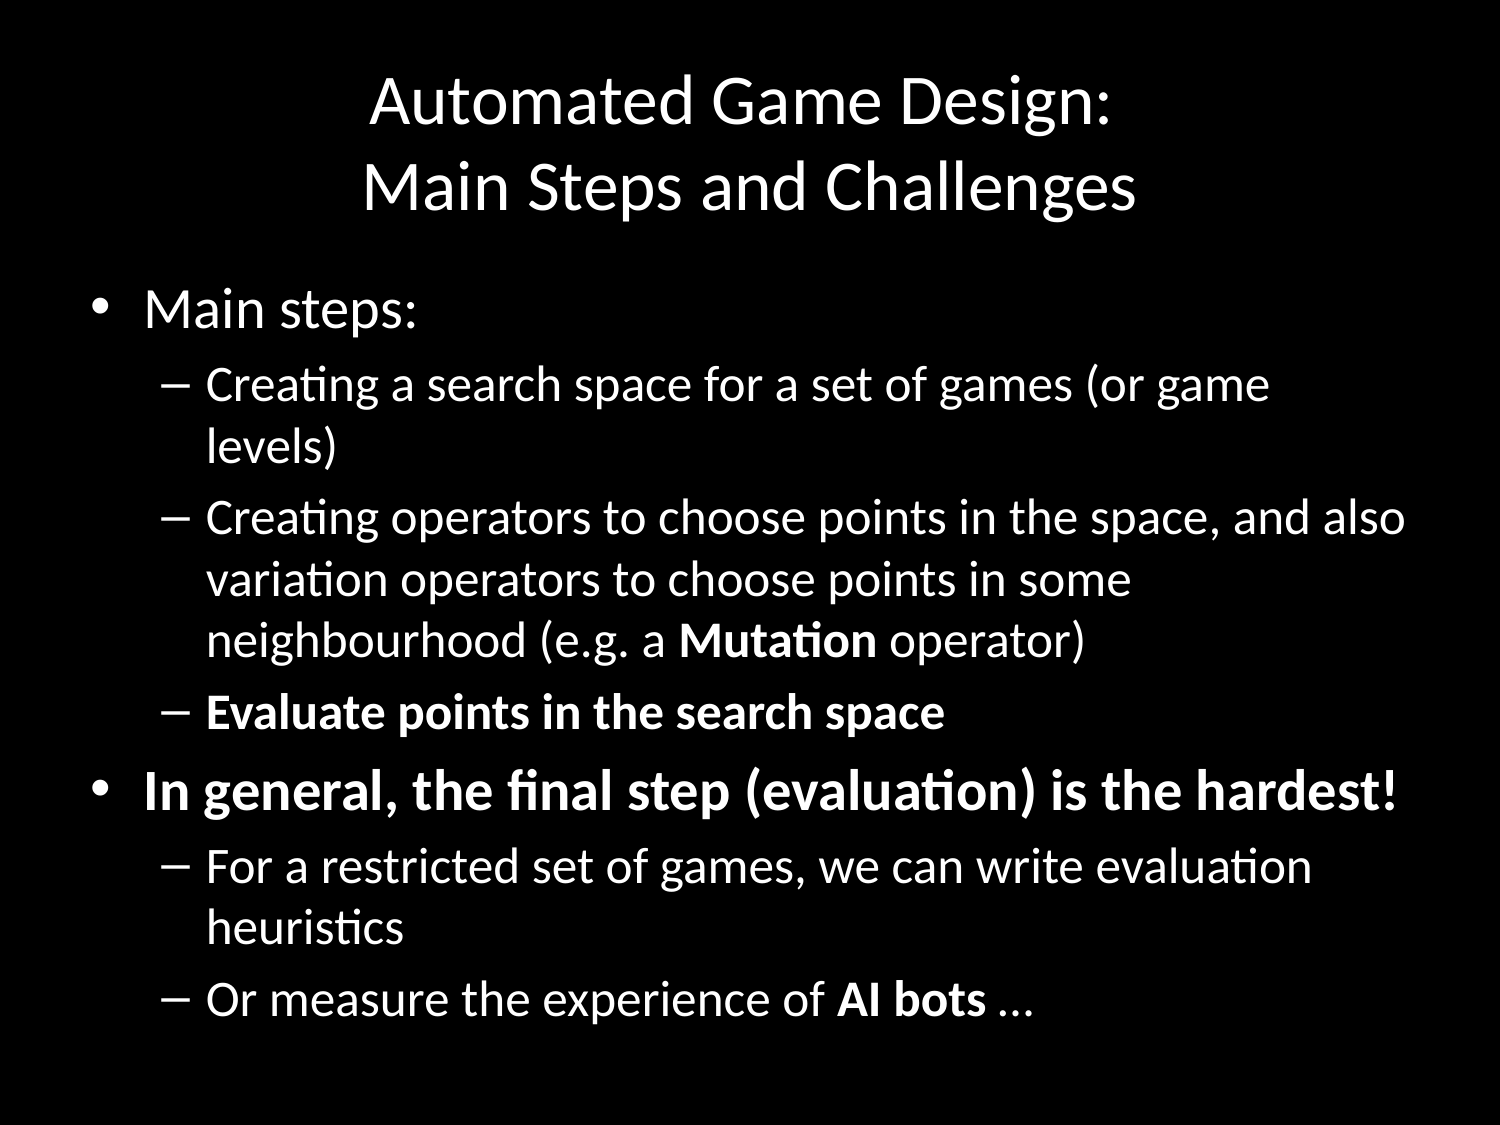

# Automated Game Design: Main Steps and Challenges
Main steps:
Creating a search space for a set of games (or game levels)
Creating operators to choose points in the space, and also variation operators to choose points in some neighbourhood (e.g. a Mutation operator)
Evaluate points in the search space
In general, the final step (evaluation) is the hardest!
For a restricted set of games, we can write evaluation heuristics
Or measure the experience of AI bots …